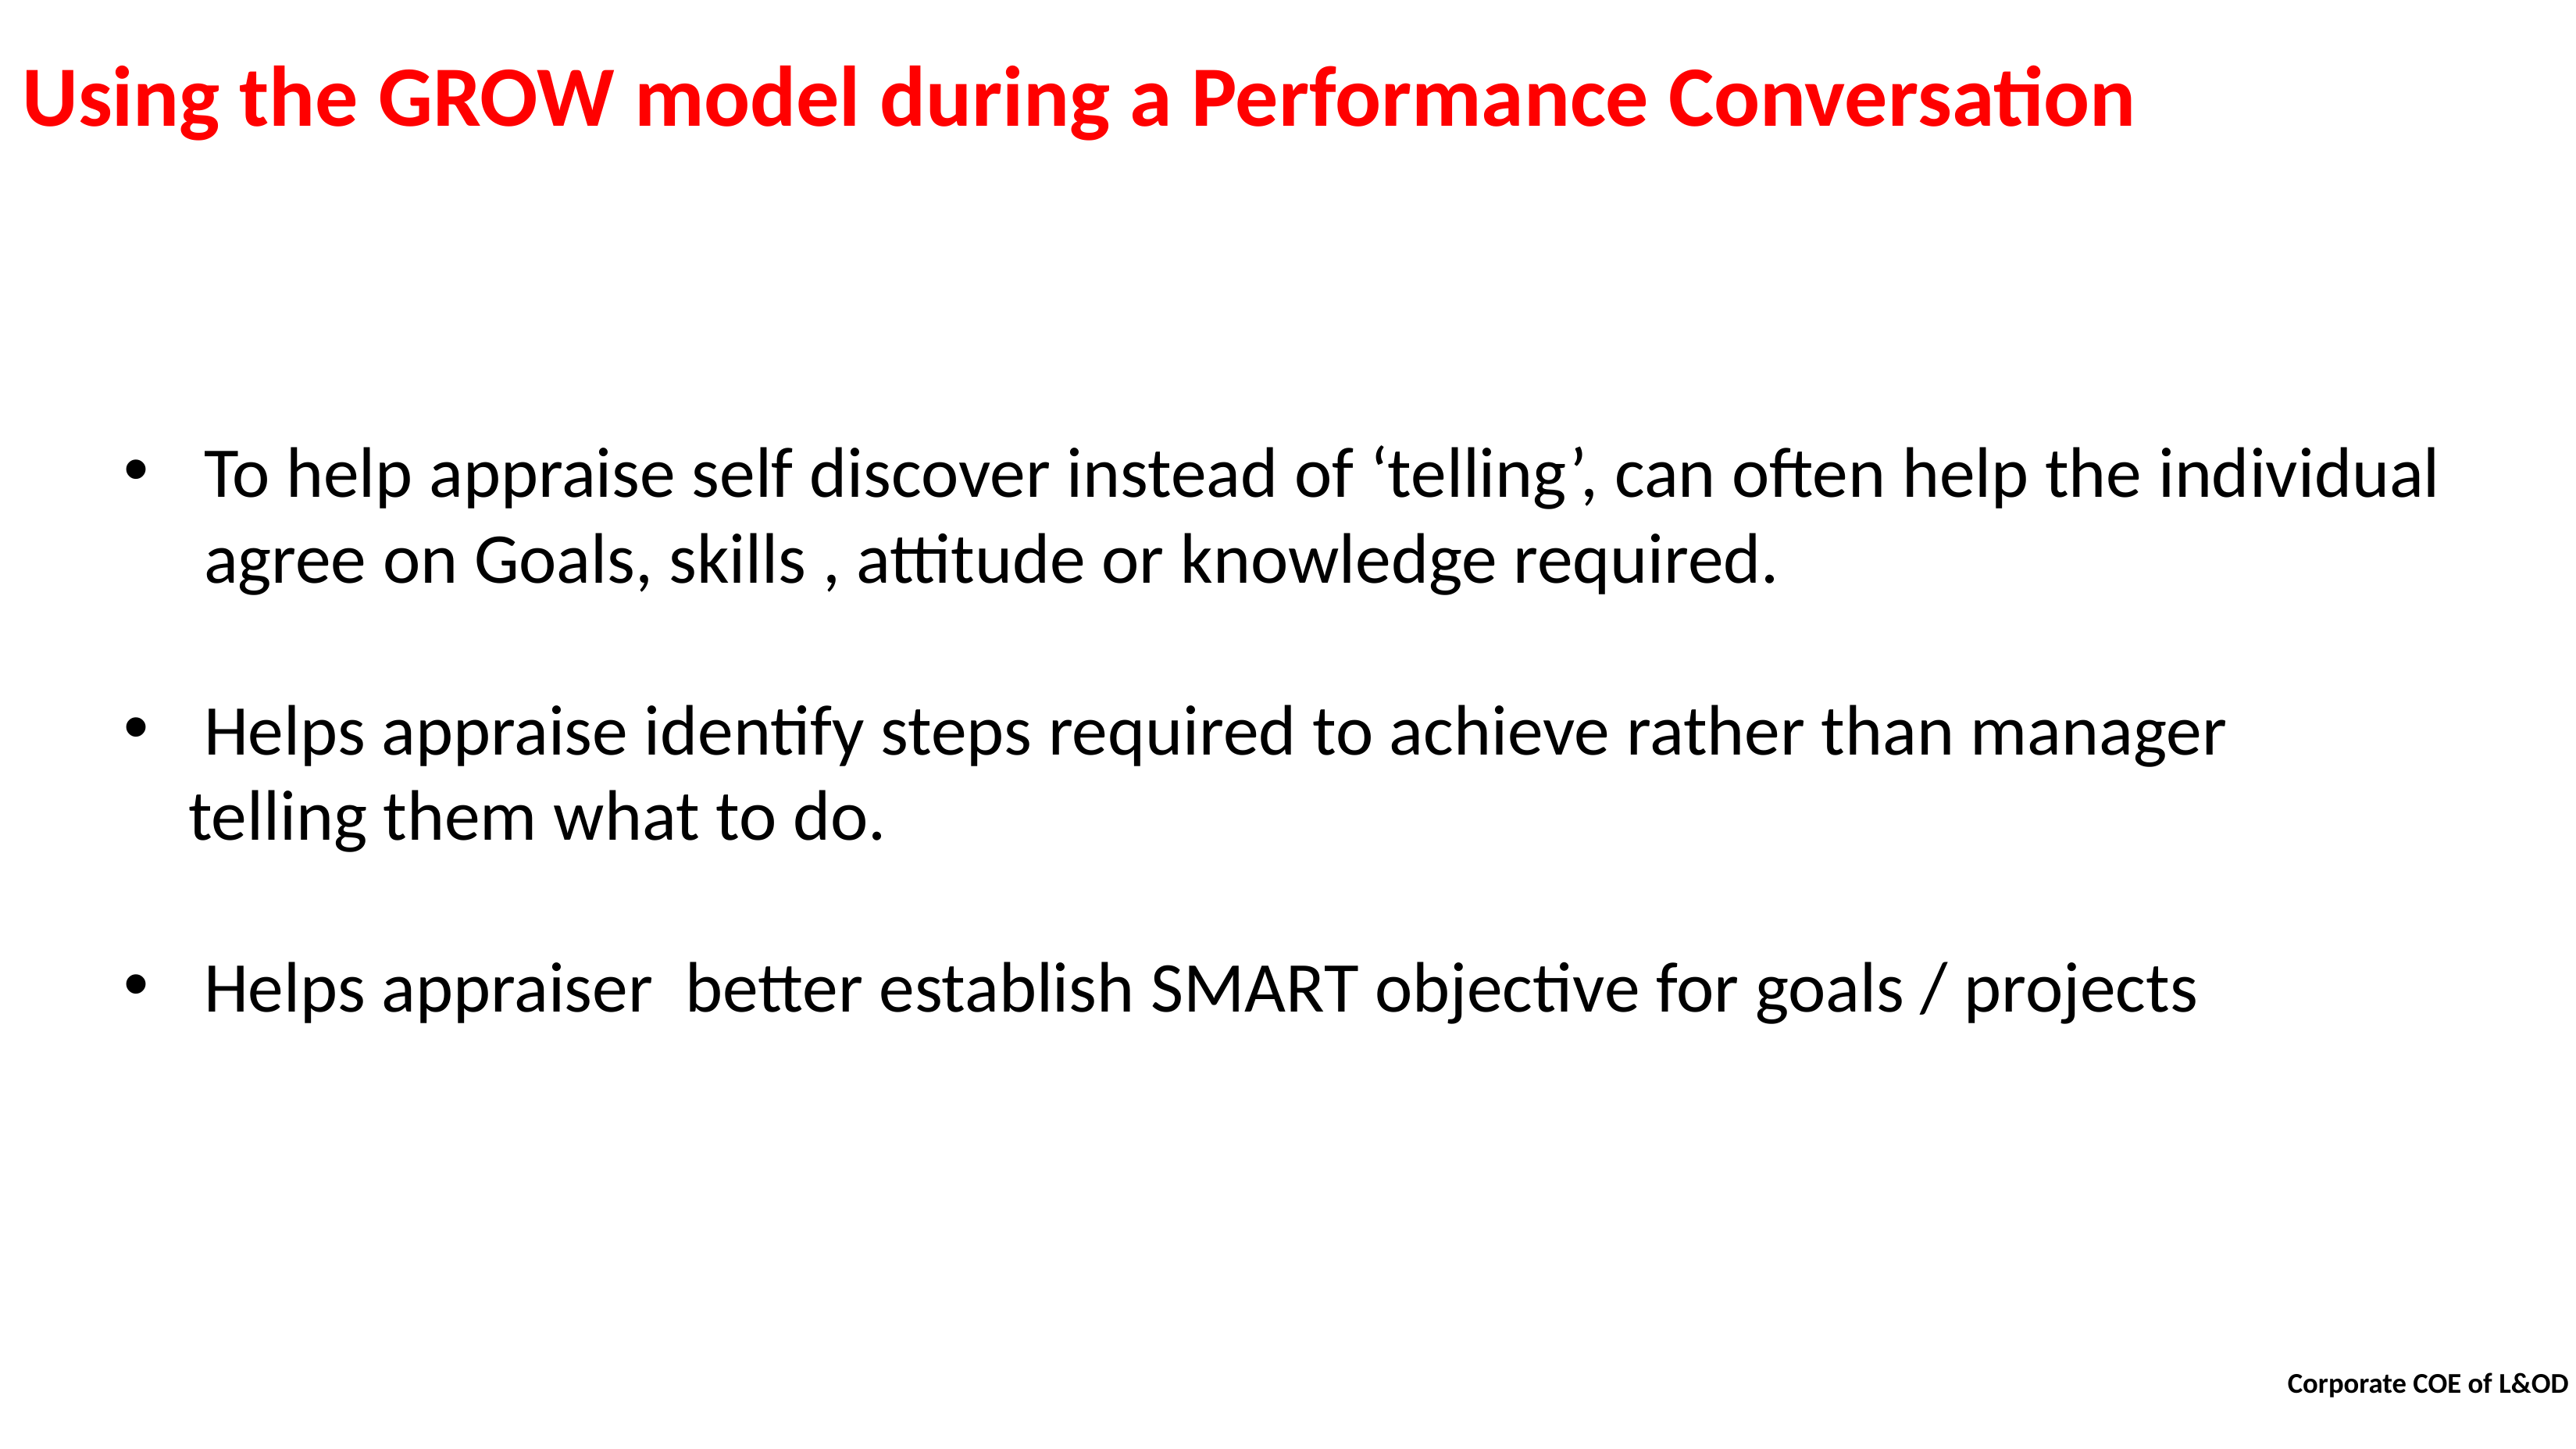

# Using the GROW Model during an Appraisal
Using the GROW model during a Performance Conversation
To help appraise self discover instead of ‘telling’, can often help the individual agree on Goals, skills , attitude or knowledge required.

Helps appraise identify steps required to achieve rather than manager
    telling them what to do.

Helps appraiser  better establish SMART objective for goals / projects
Corporate COE of L&OD